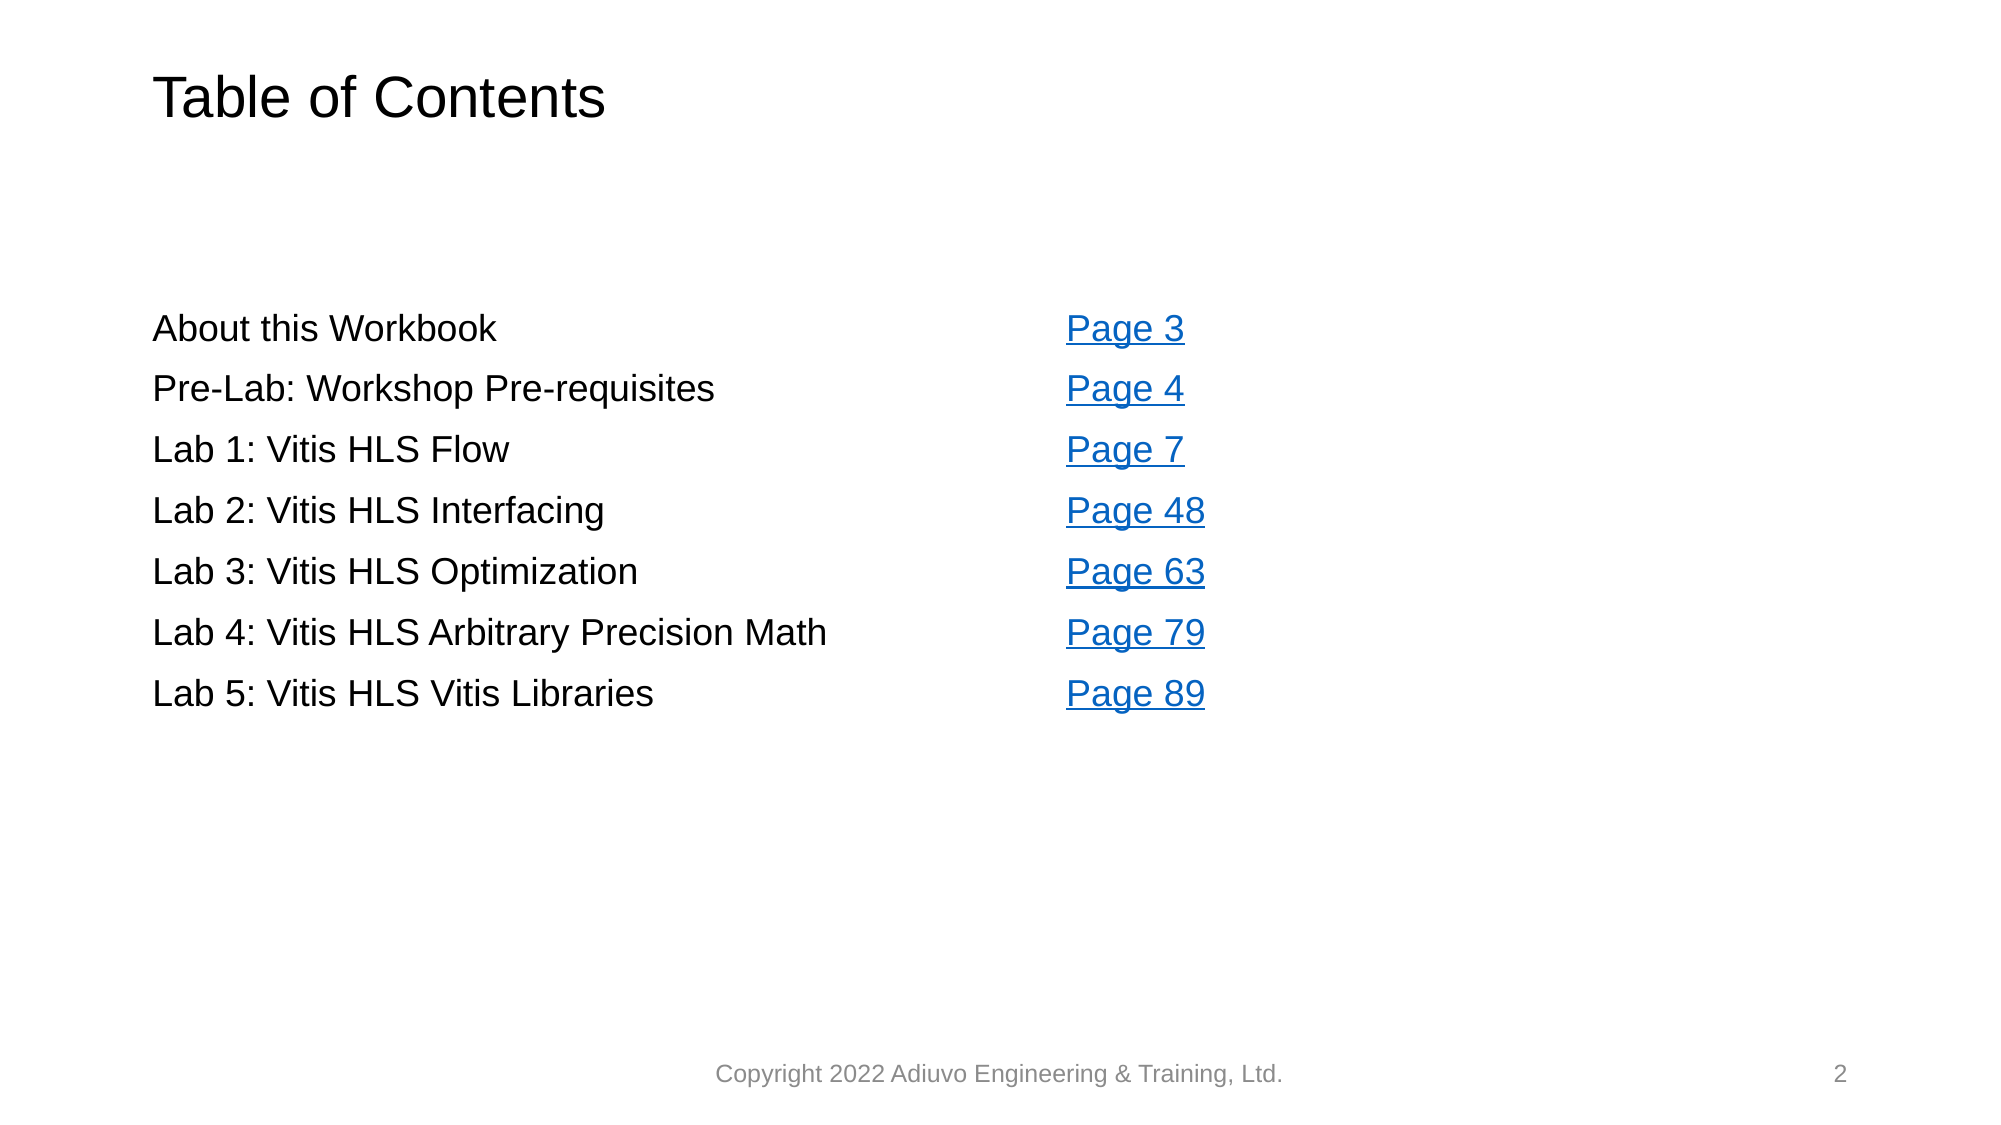

# Table of Contents
| About this Workbook | Page 3 |
| --- | --- |
| Pre-Lab: Workshop Pre-requisites | Page 4 |
| Lab 1: Vitis HLS Flow | Page 7 |
| Lab 2: Vitis HLS Interfacing | Page 48 |
| Lab 3: Vitis HLS Optimization | Page 63 |
| Lab 4: Vitis HLS Arbitrary Precision Math | Page 79 |
| Lab 5: Vitis HLS Vitis Libraries | Page 89 |
Copyright 2022 Adiuvo Engineering & Training, Ltd.
2